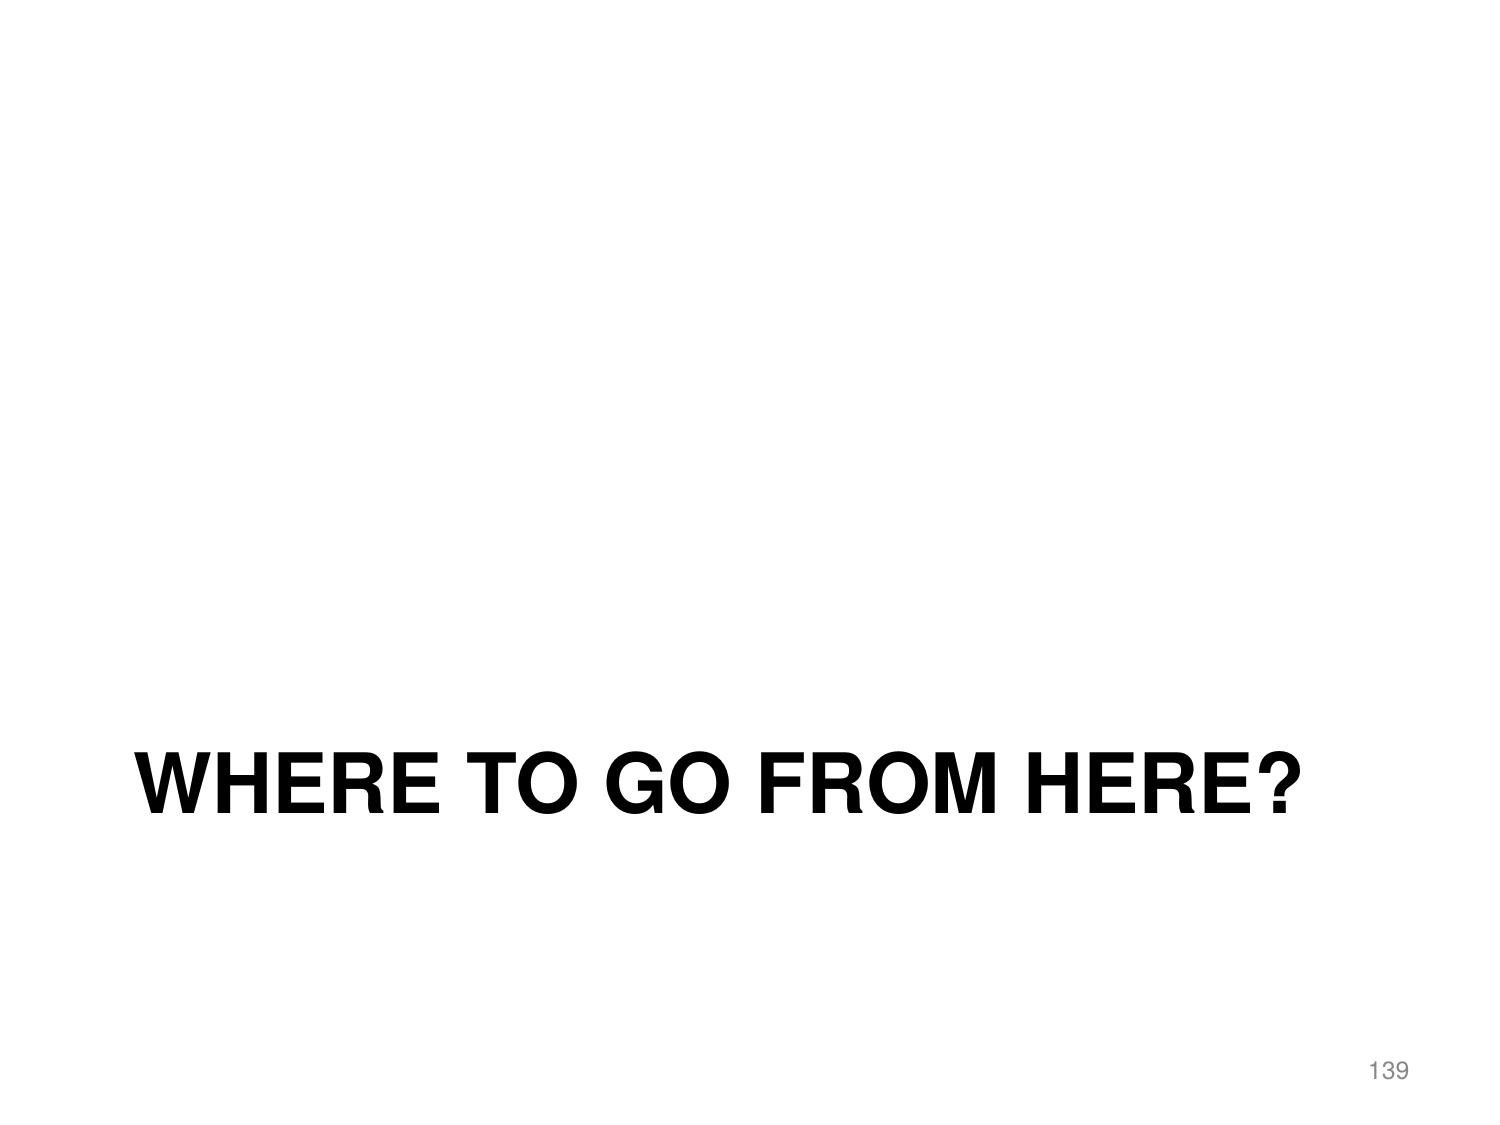

# WHERE TO GO FROM HERE?
139